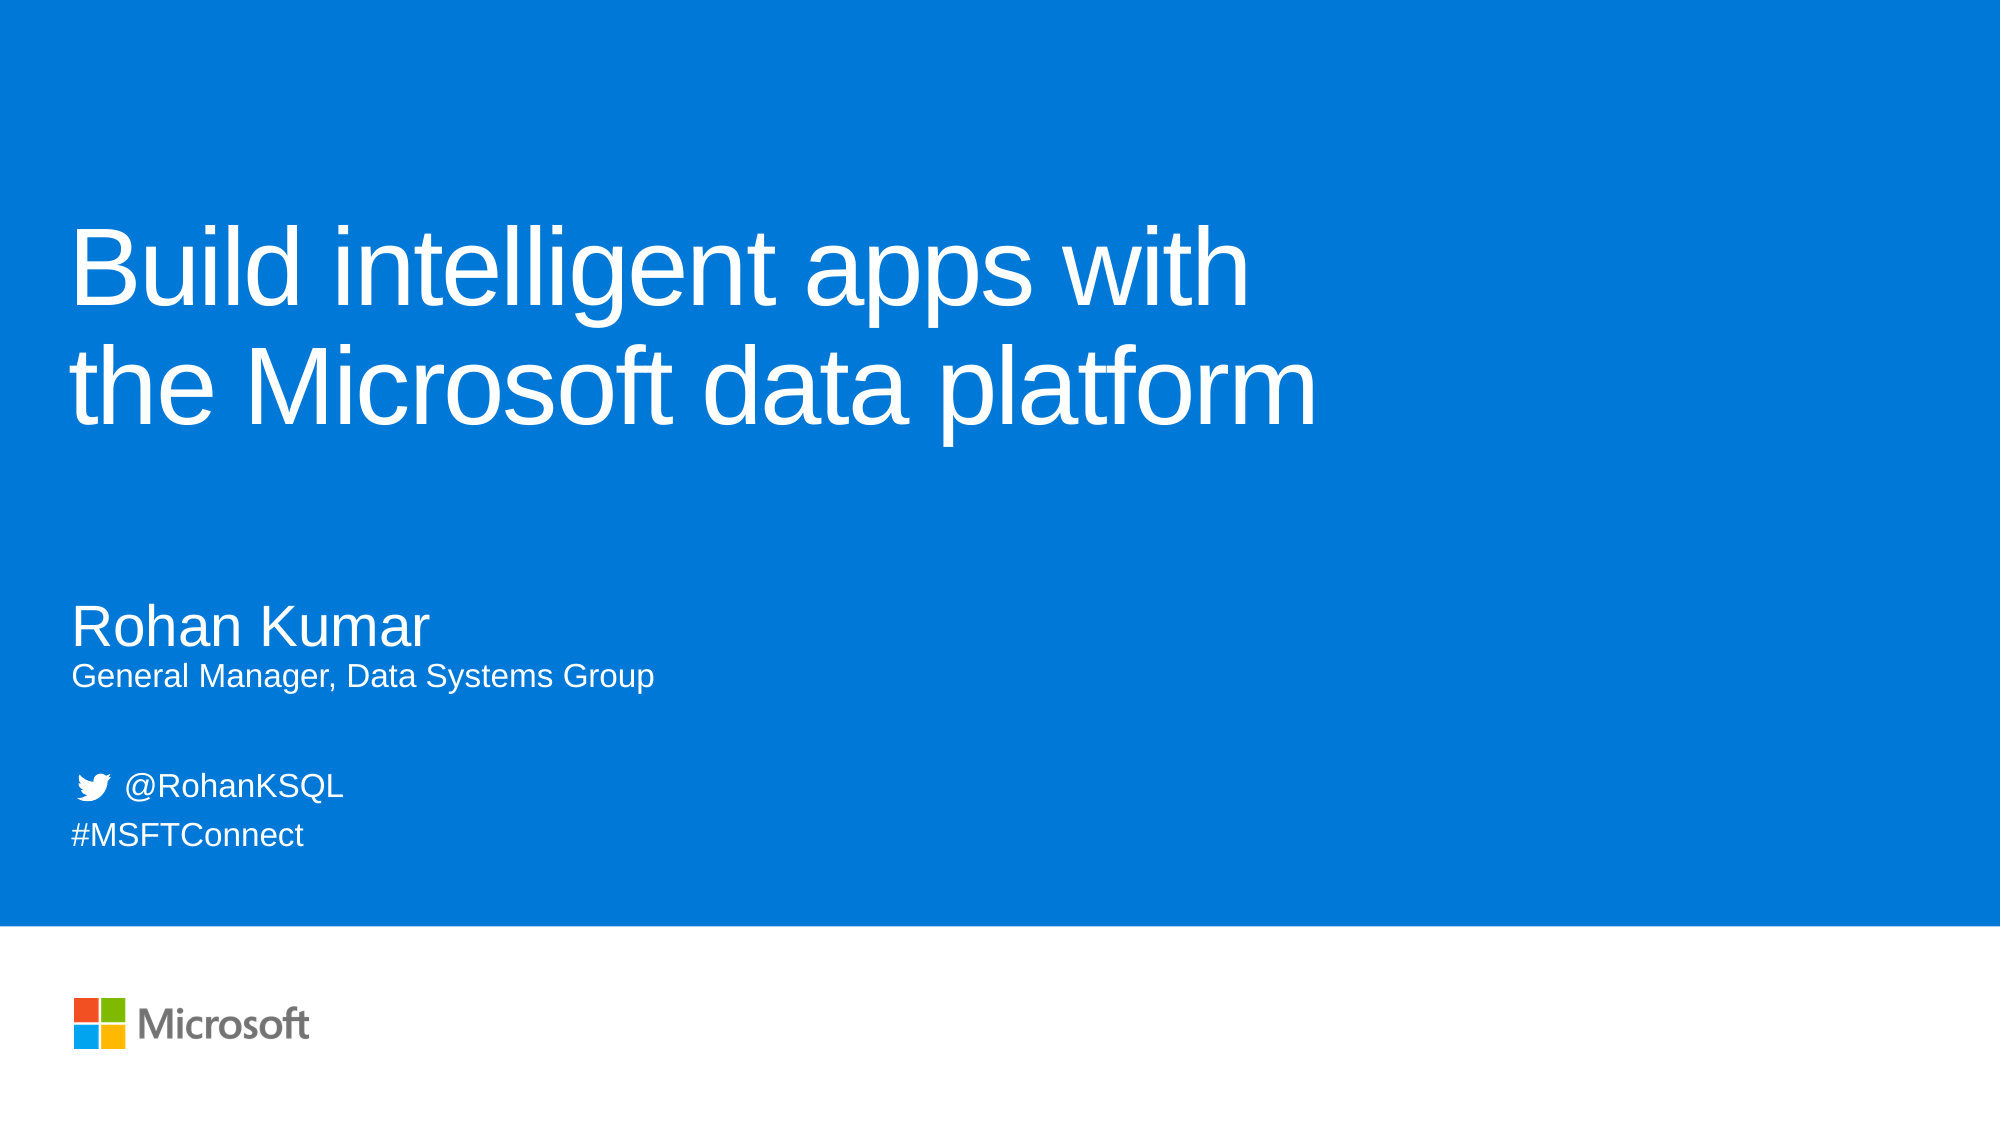

# Build intelligent apps with the Microsoft data platform
Rohan Kumar
General Manager, Data Systems Group

     @RohanKSQL
#MSFTConnect